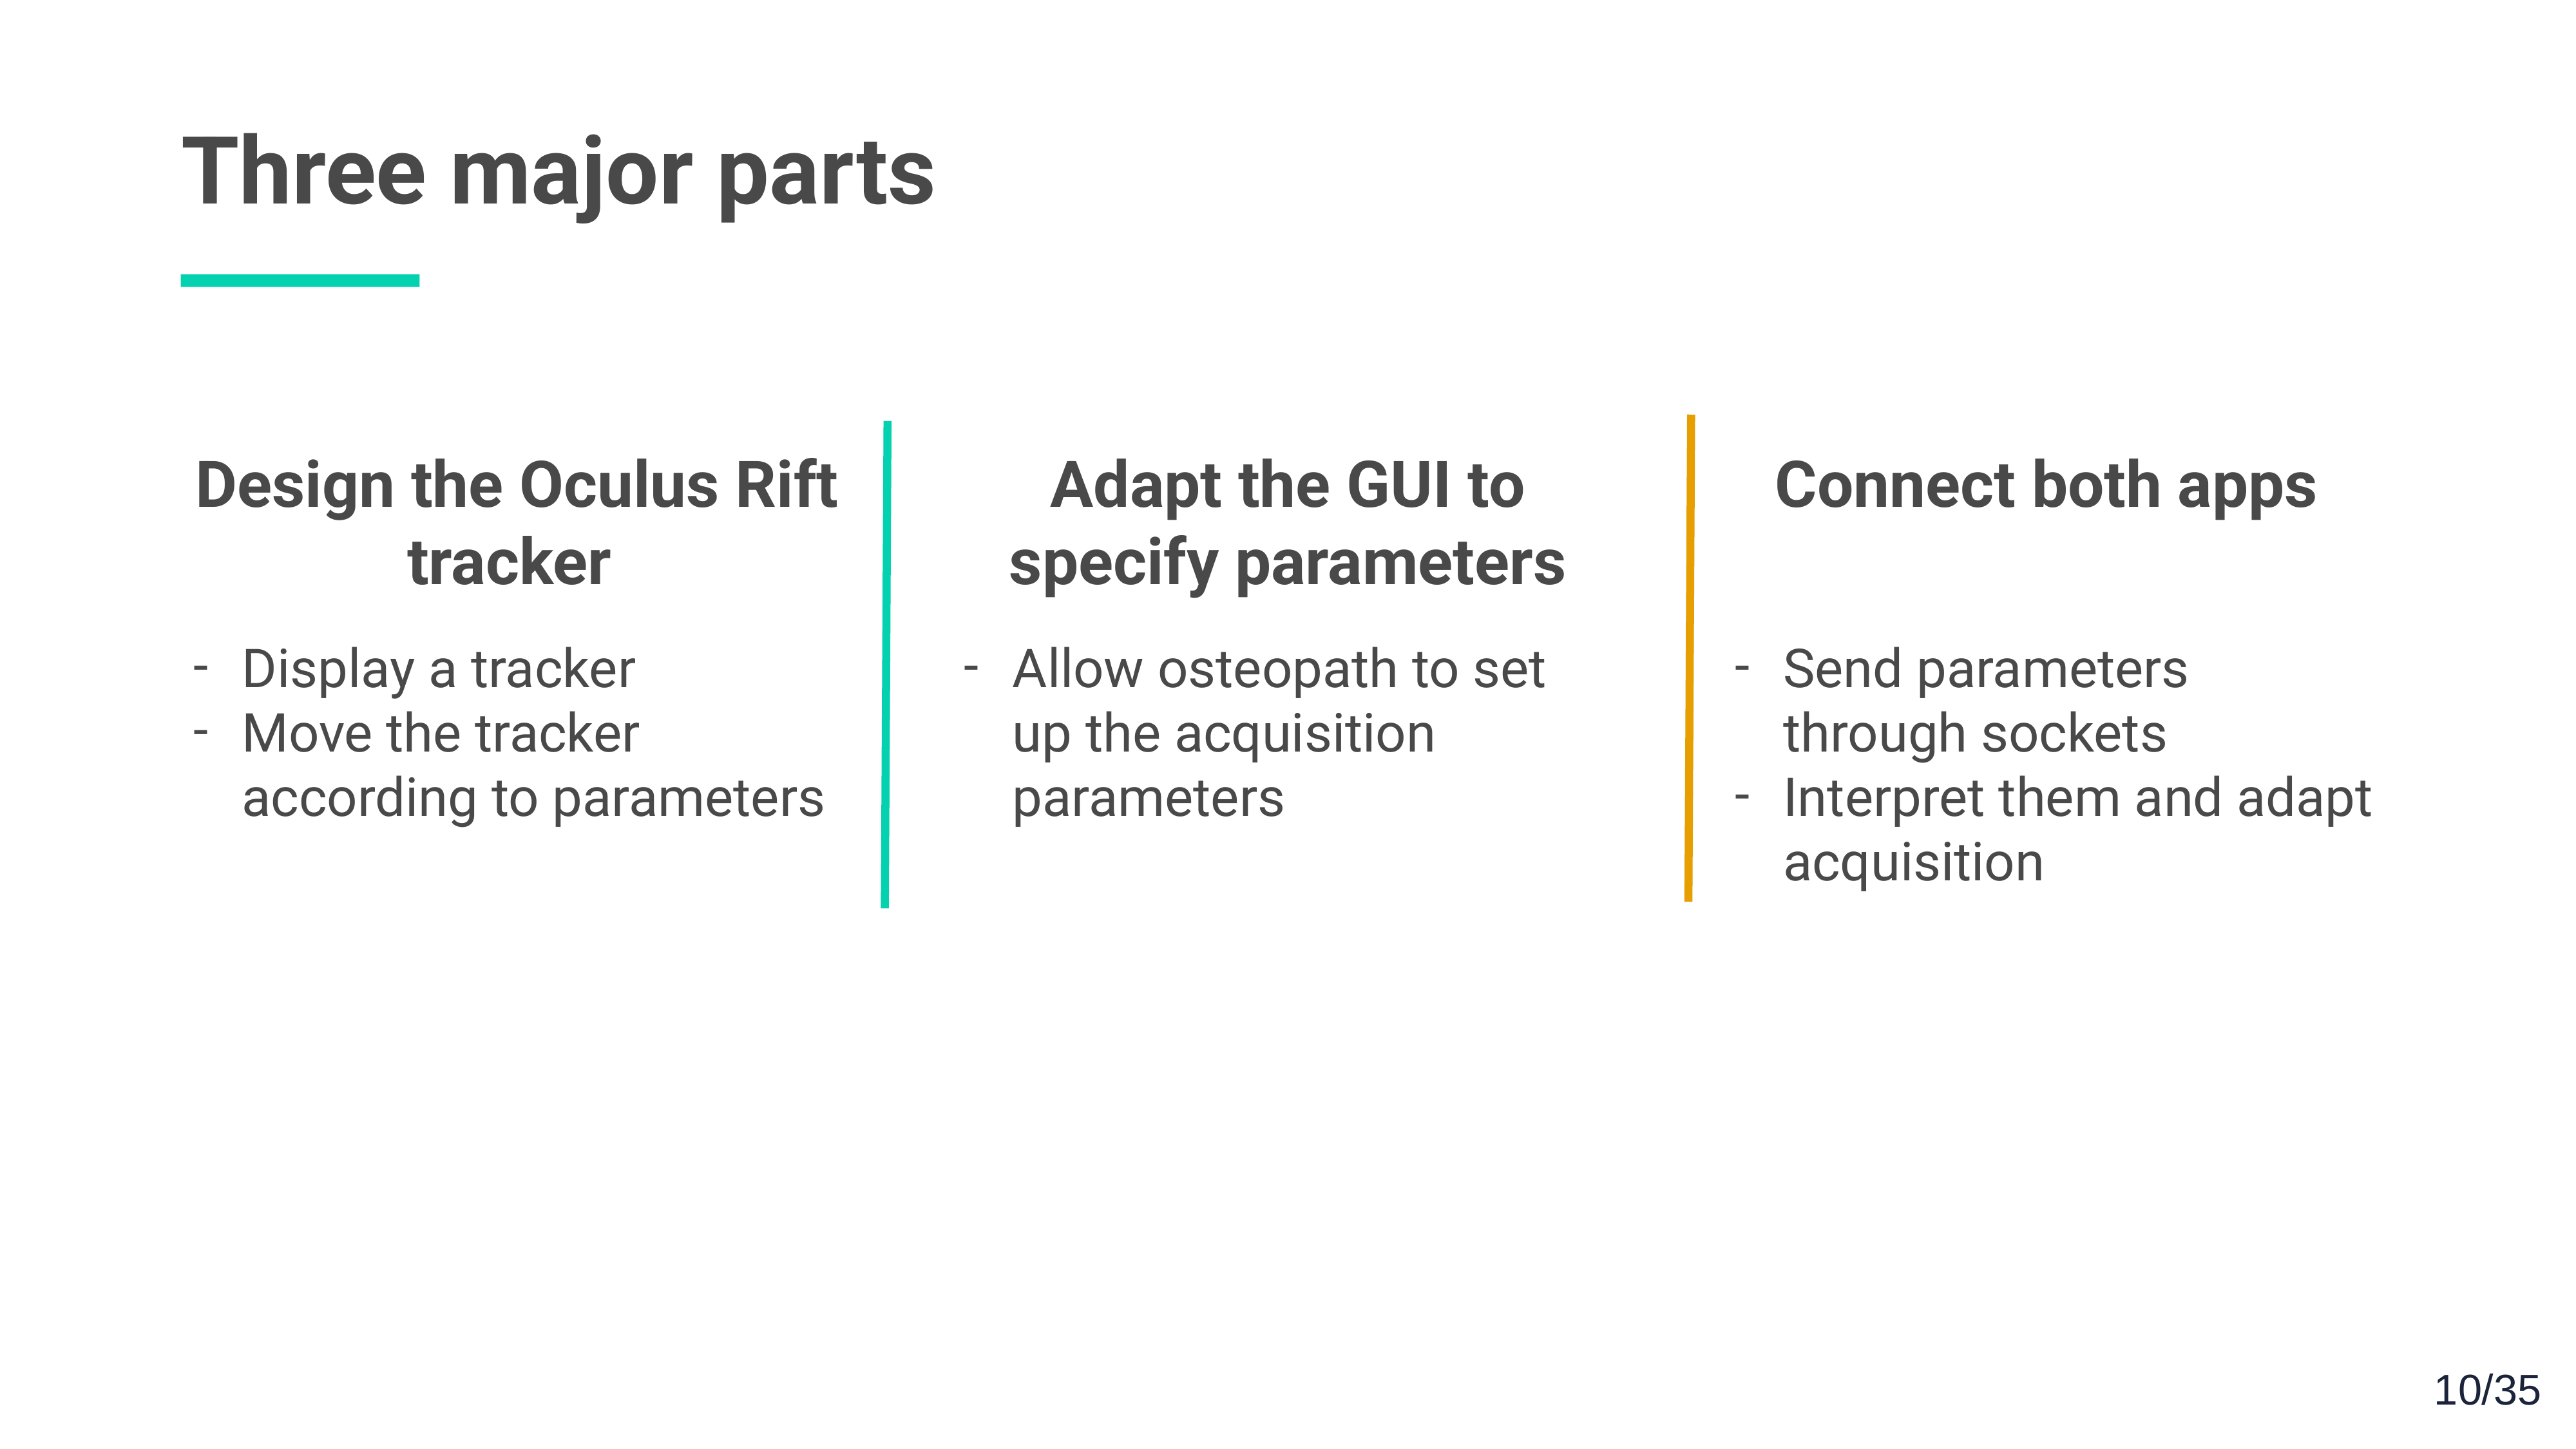

Three major parts

Design the Oculus Rift tracker
Adapt the GUI to specify parameters
Connect both apps
Display a tracker
Move the tracker according to parameters

Allow osteopath to set up the acquisition parameters

Send parameters through sockets
Interpret them and adapt acquisition

10/35